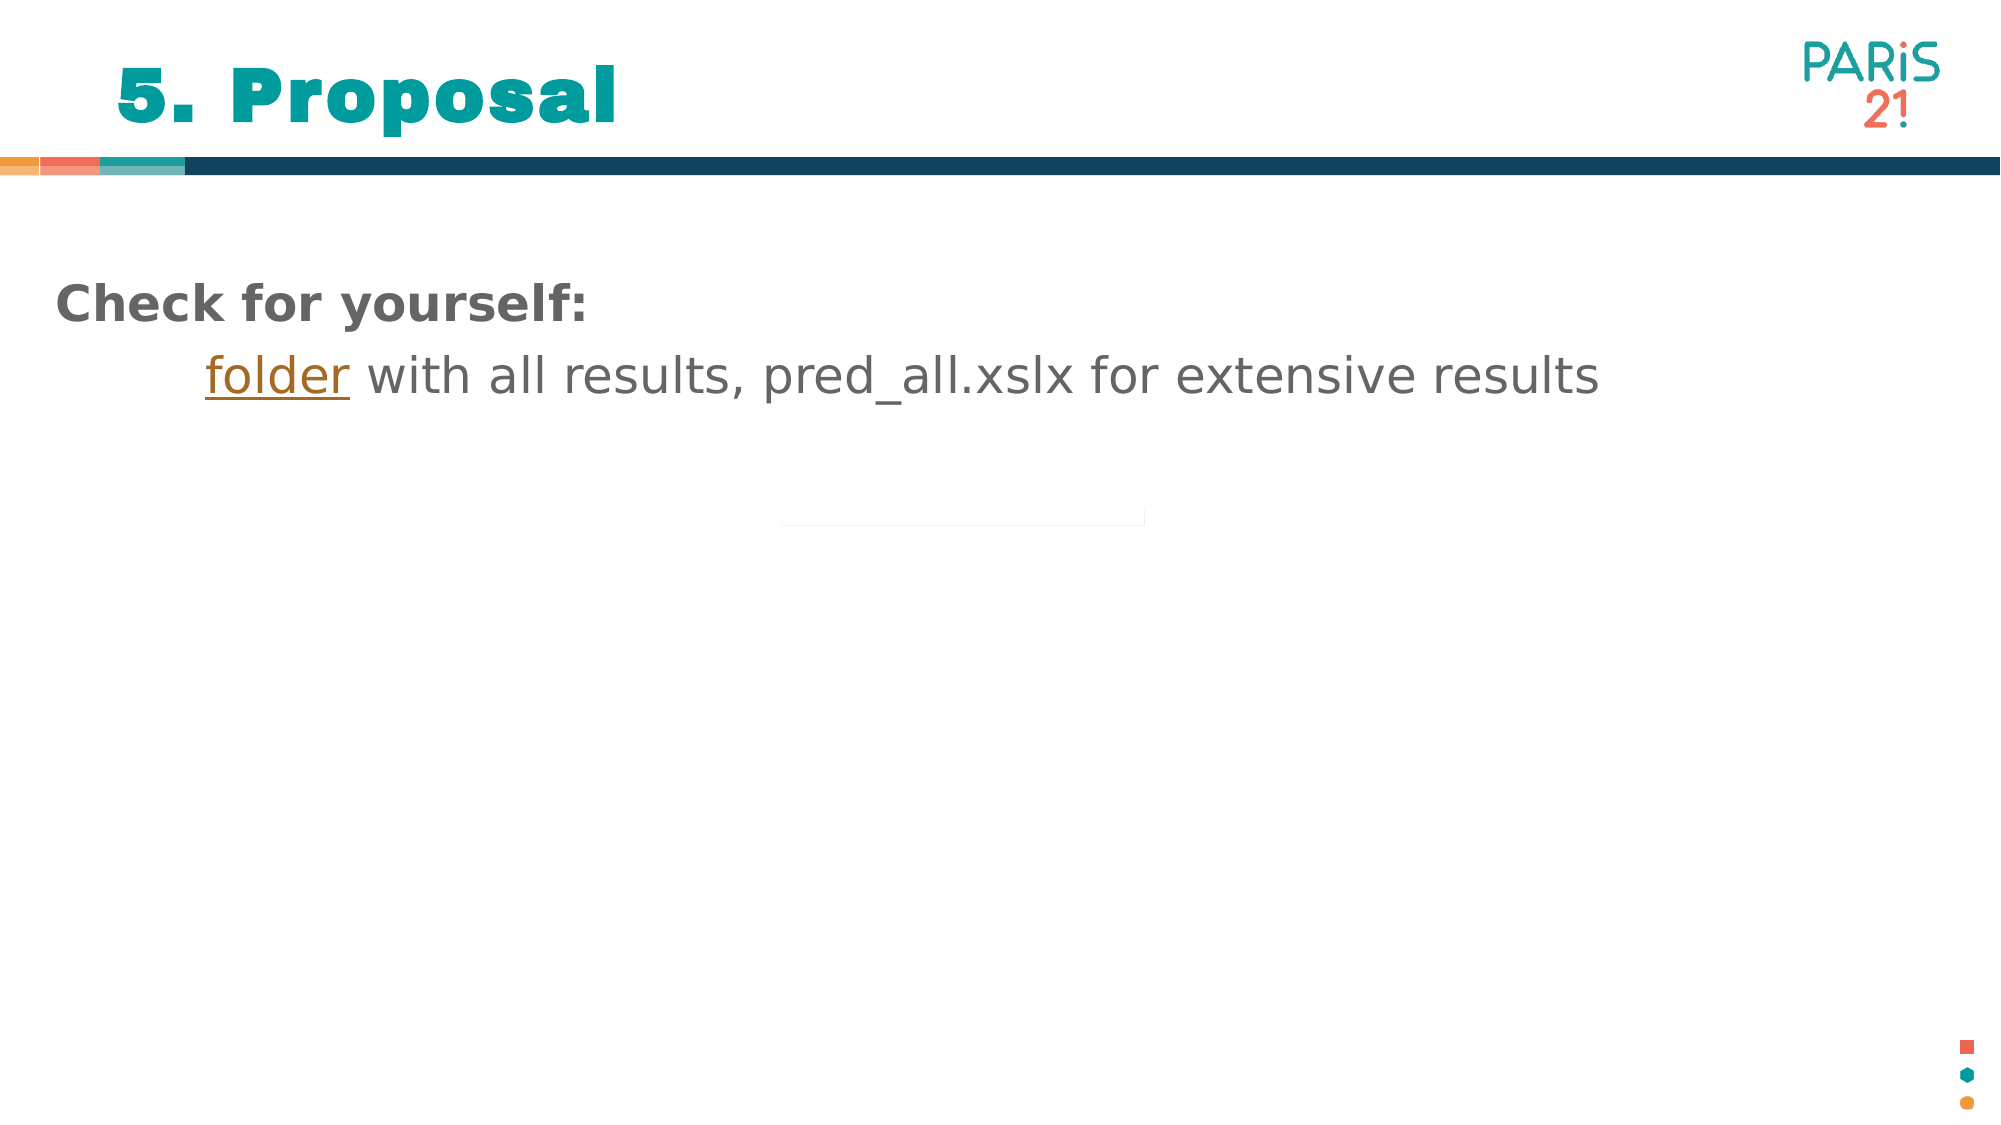

# 5. Proposal
Check for yourself:
	folder with all results, pred_all.xslx for extensive results

19